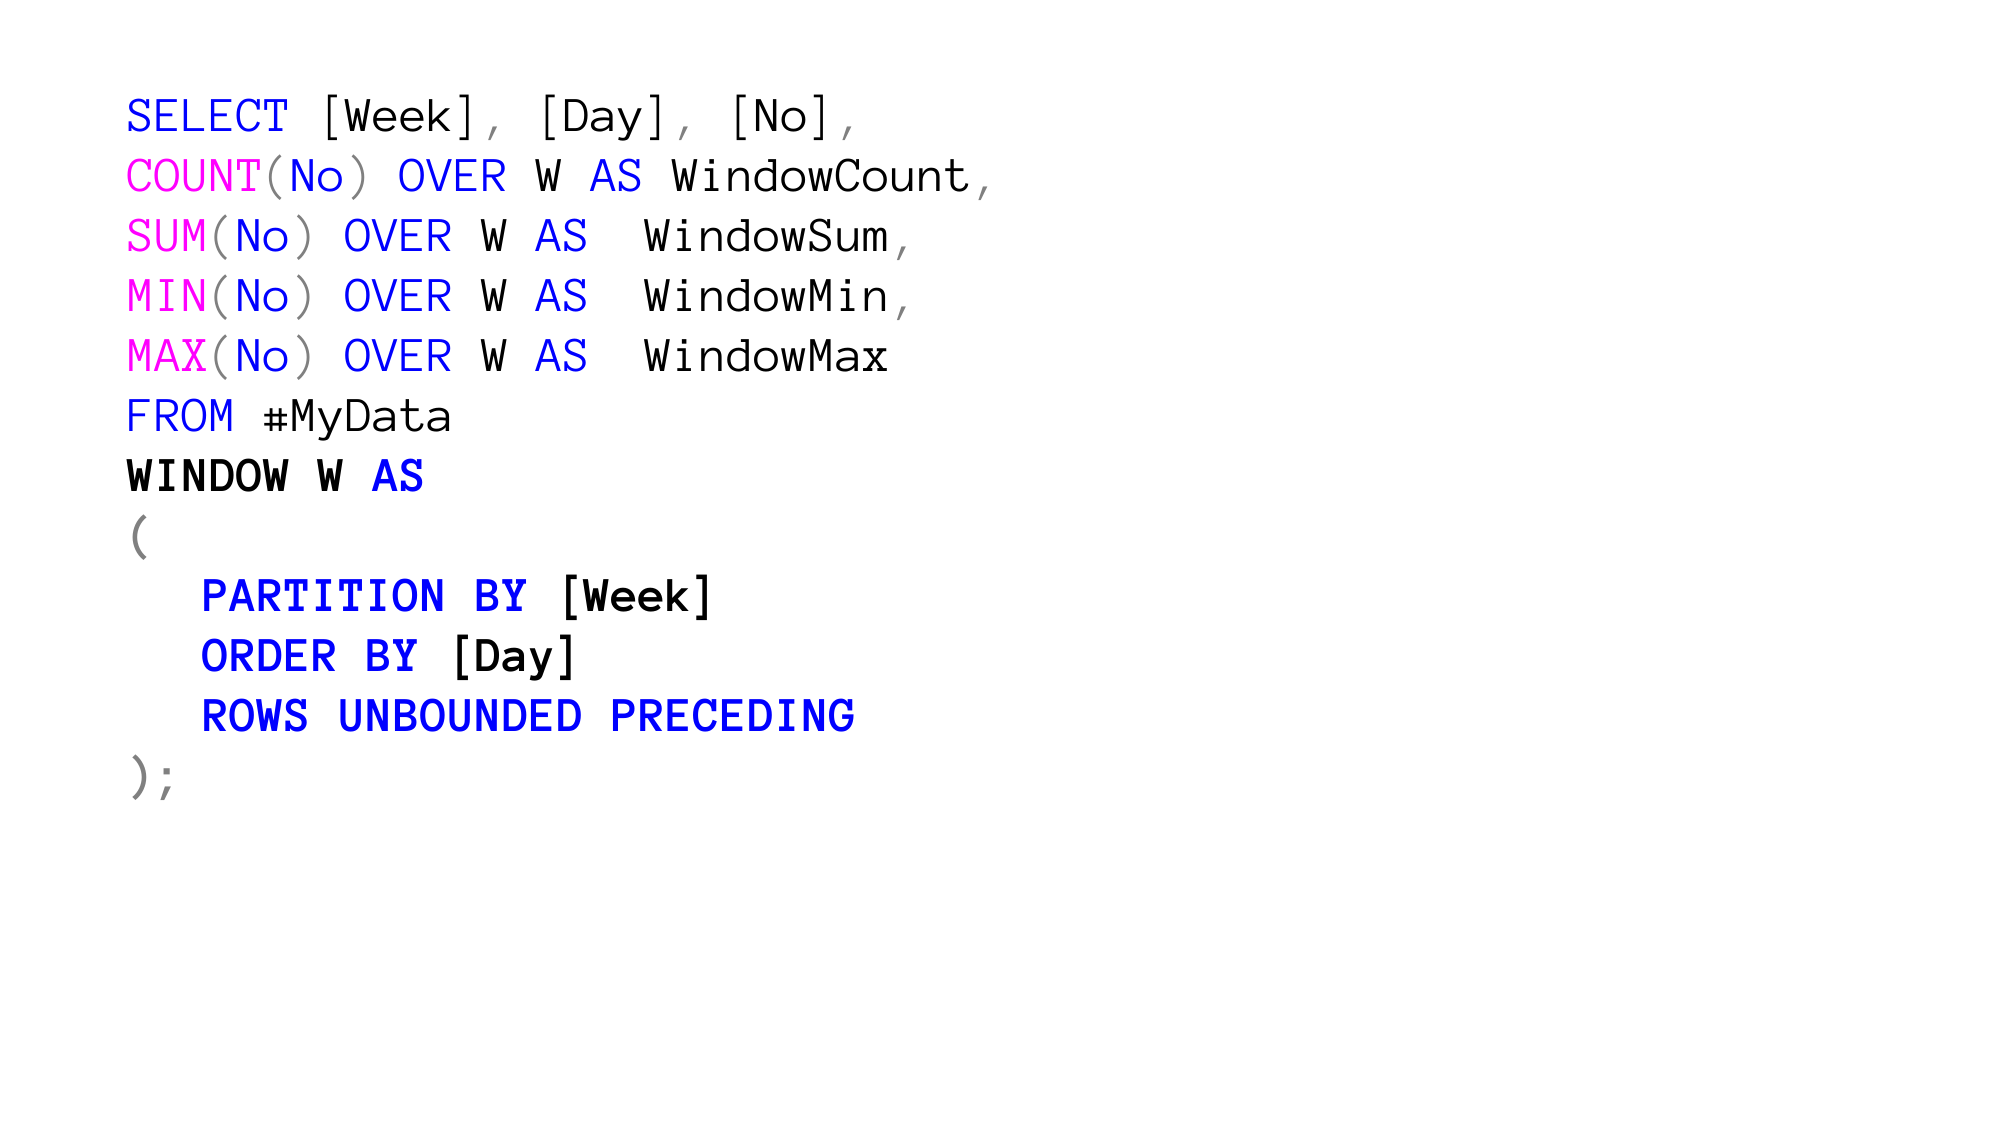

SELECT [Week], [Day], [No],
COUNT(No) OVER W AS WindowCount,
SUM(No) OVER W AS  WindowSum,
MIN(No) OVER W AS  WindowMin,
MAX(No) OVER W AS  WindowMax
FROM #MyData
WINDOW W AS
(
PARTITION BY [Week]
ORDER BY [Day]
ROWS UNBOUNDED PRECEDING
);